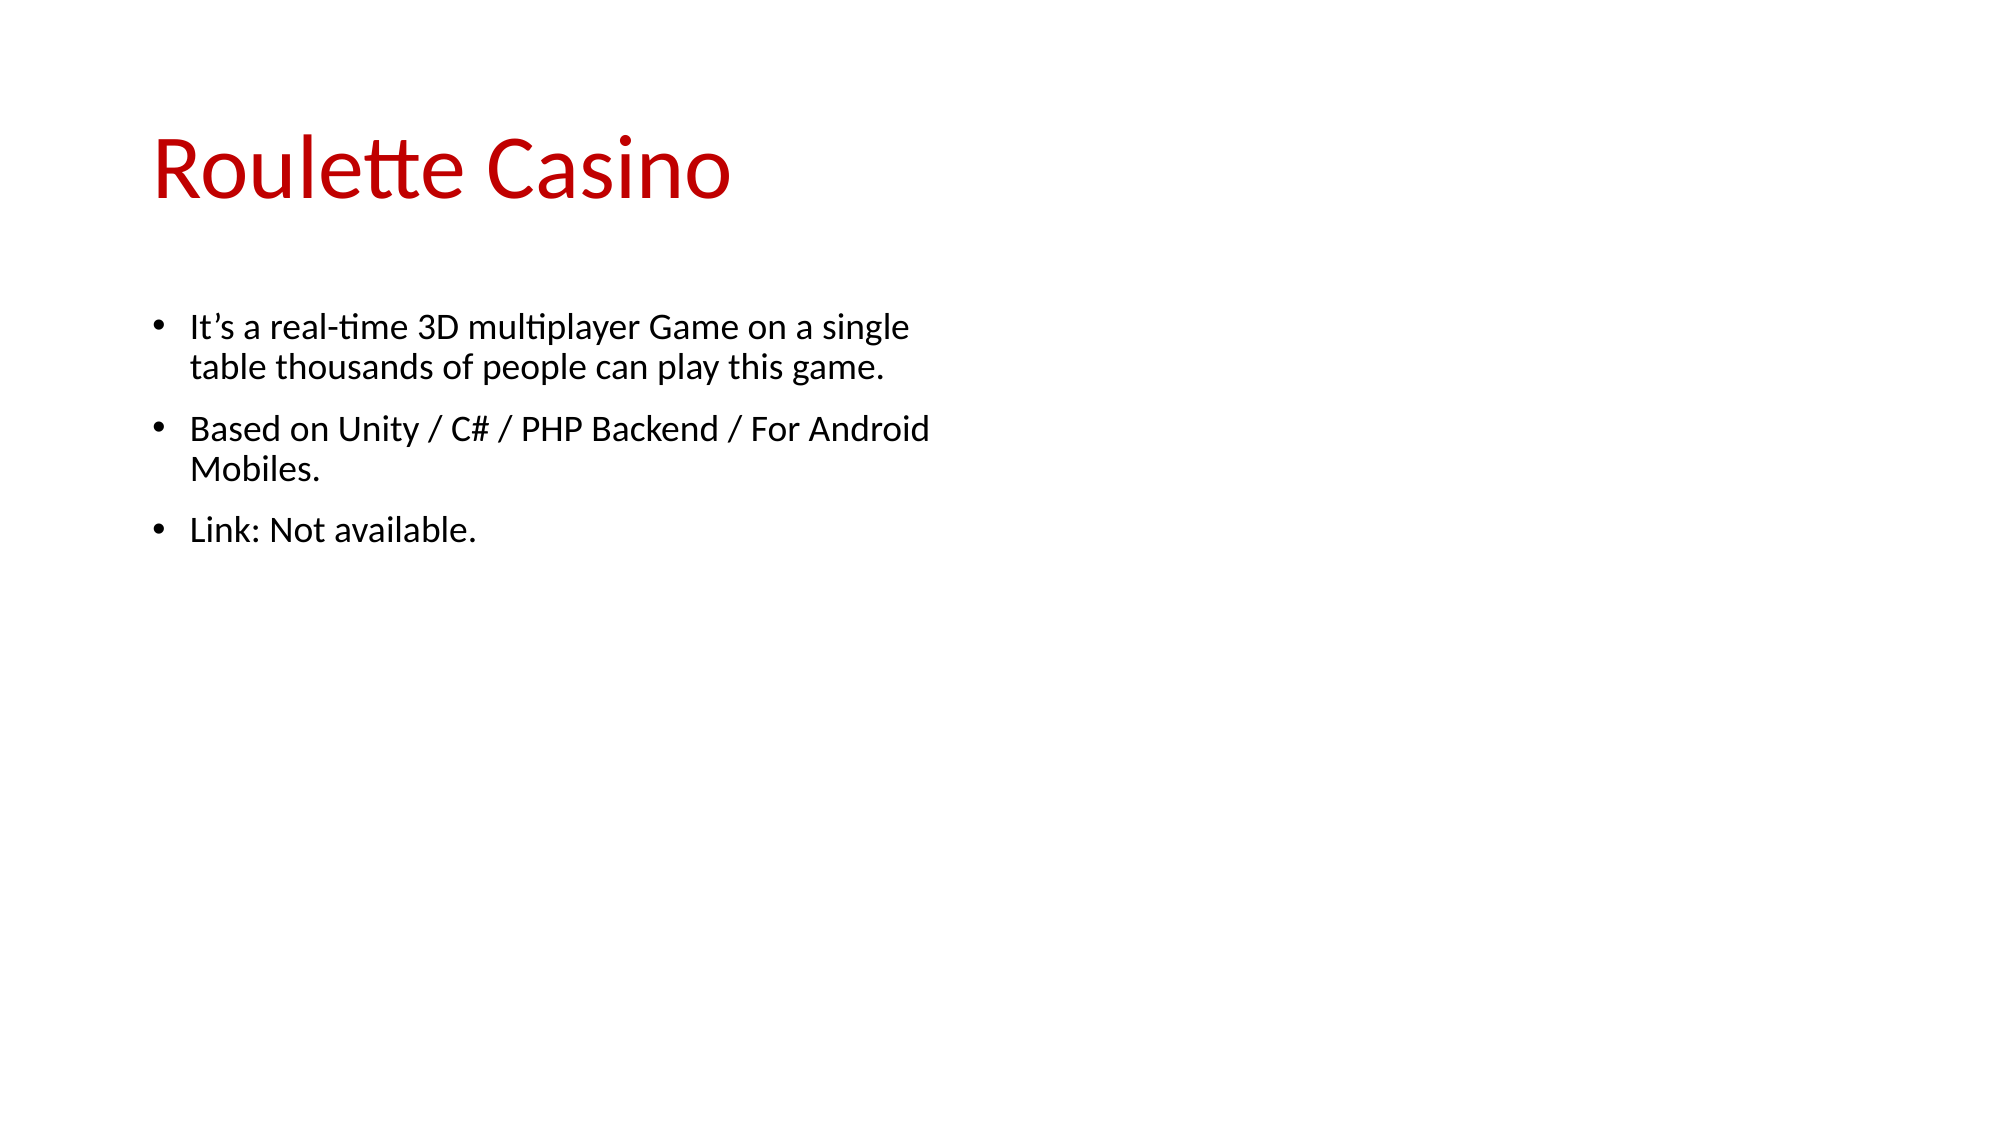

# Roulette Casino
It’s a real-time 3D multiplayer Game on a single table thousands of people can play this game.
Based on Unity / C# / PHP Backend / For Android Mobiles.
Link: Not available.